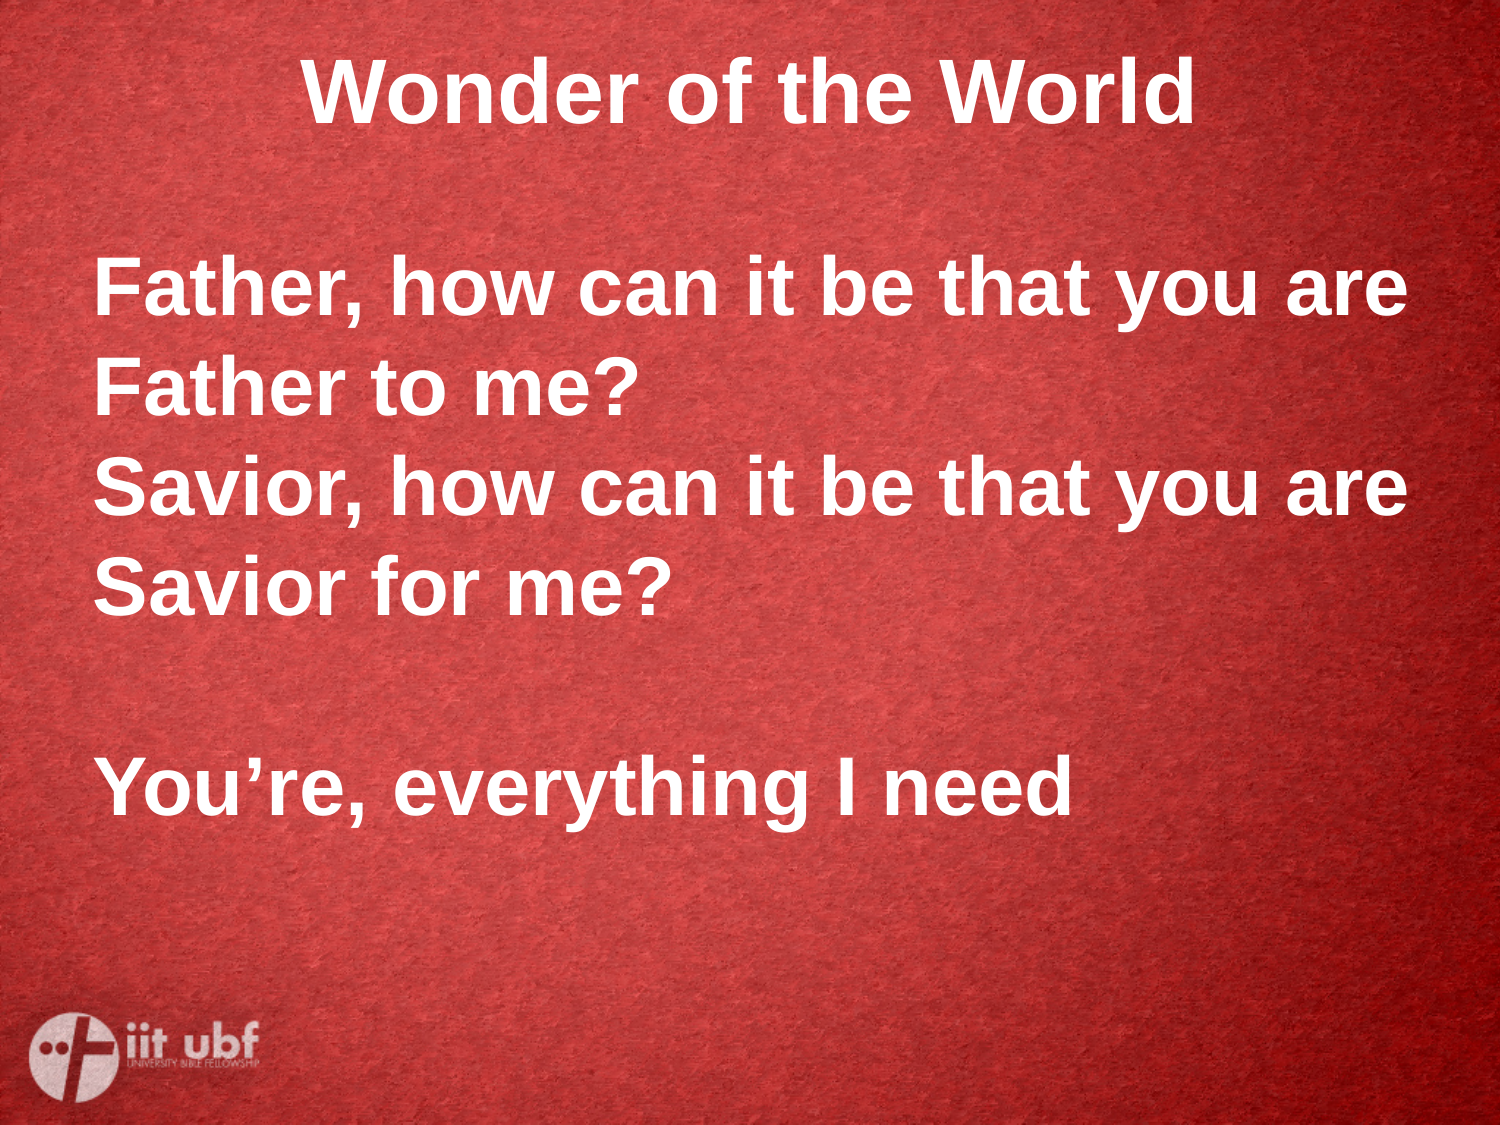

# Wonder of the World
Father, how can it be that you are
Father to me?
Savior, how can it be that you are
Savior for me?

You’re, everything I need